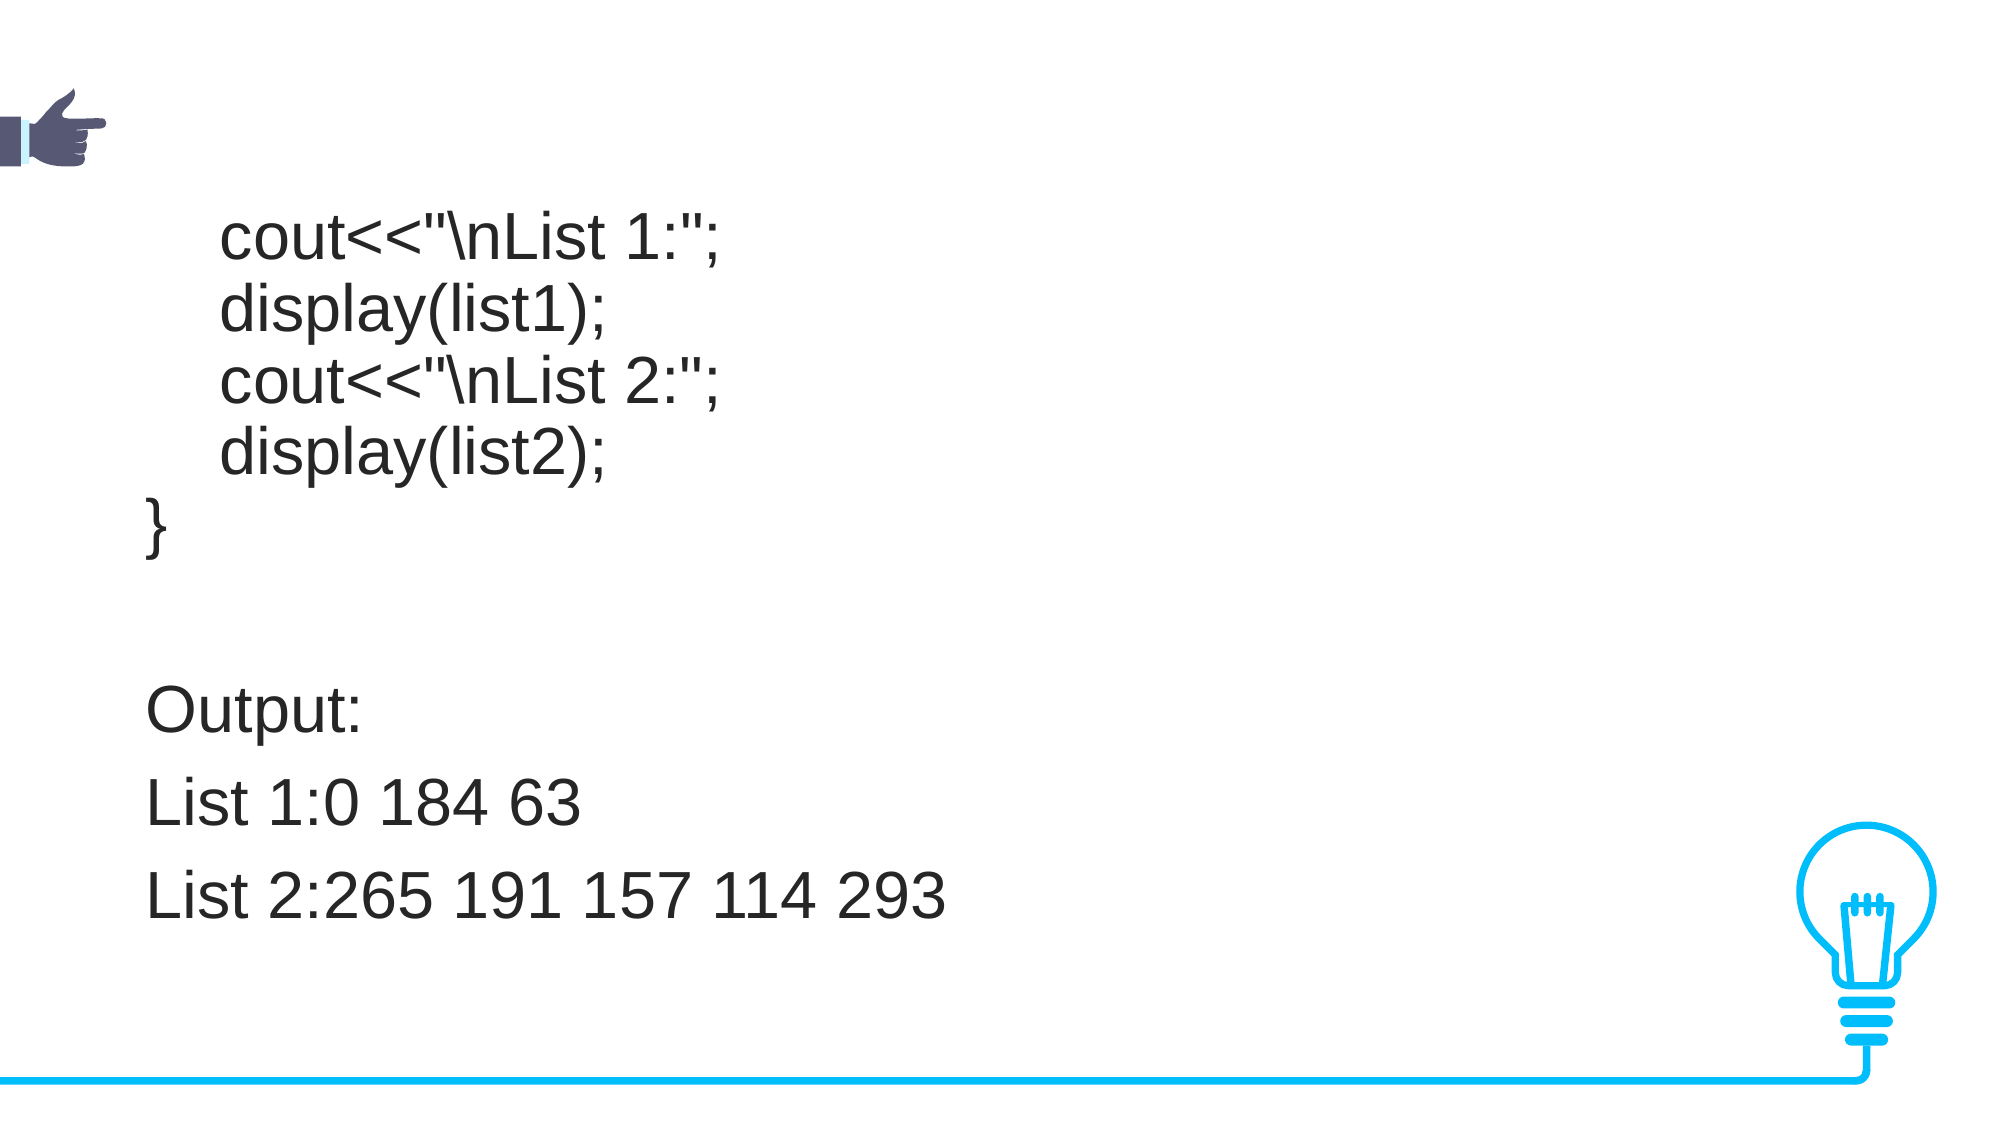

cout<<"\nList 1:";
    display(list1);
    cout<<"\nList 2:";
    display(list2);
}

Output:
List 1:0 184 63
List 2:265 191 157 114 293